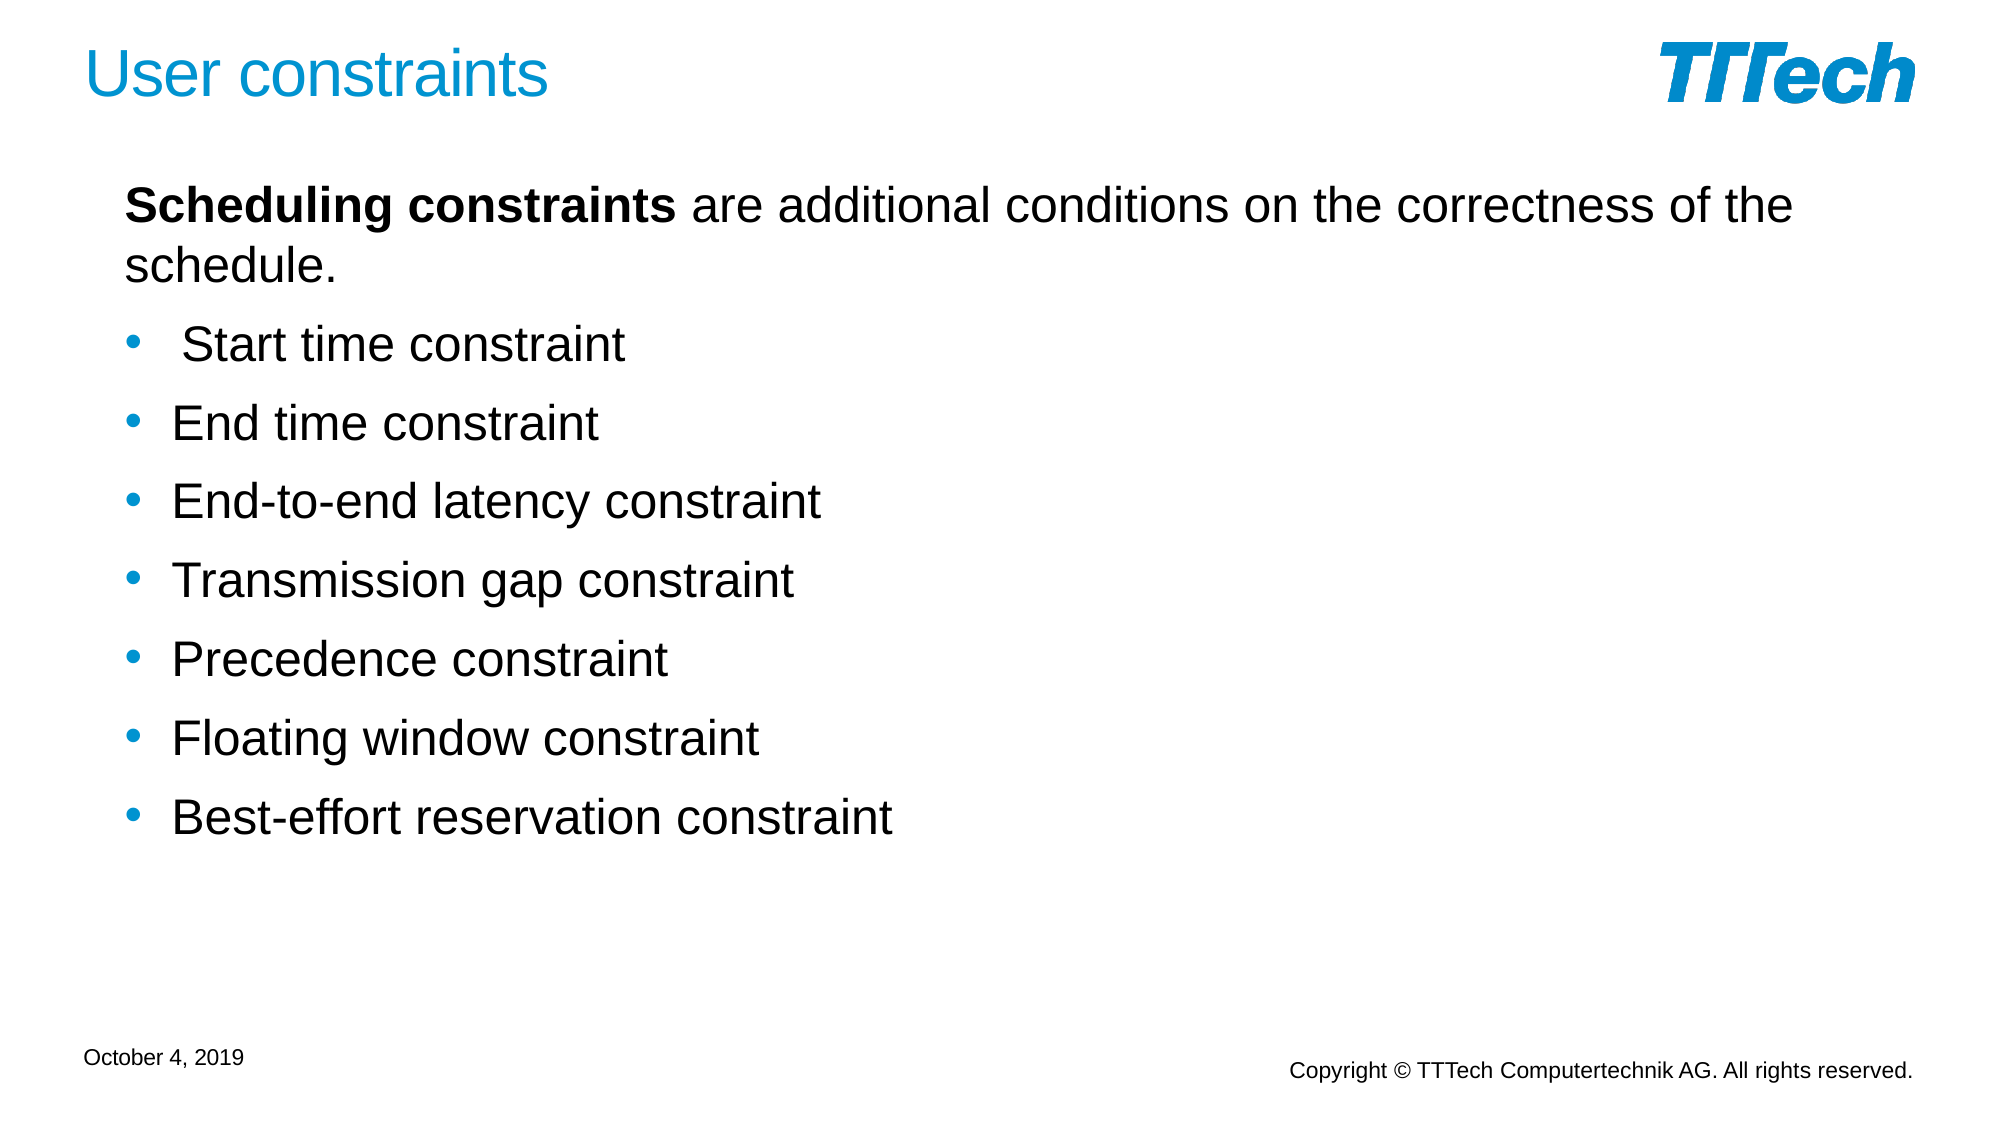

# User constraints
Scheduling constraints are additional conditions on the correctness of the schedule.
Start time constraint
End time constraint
End-to-end latency constraint
Transmission gap constraint
Precedence constraint
Floating window constraint
Best-effort reservation constraint
Copyright © TTTech Computertechnik AG. All rights reserved.
October 4, 2019